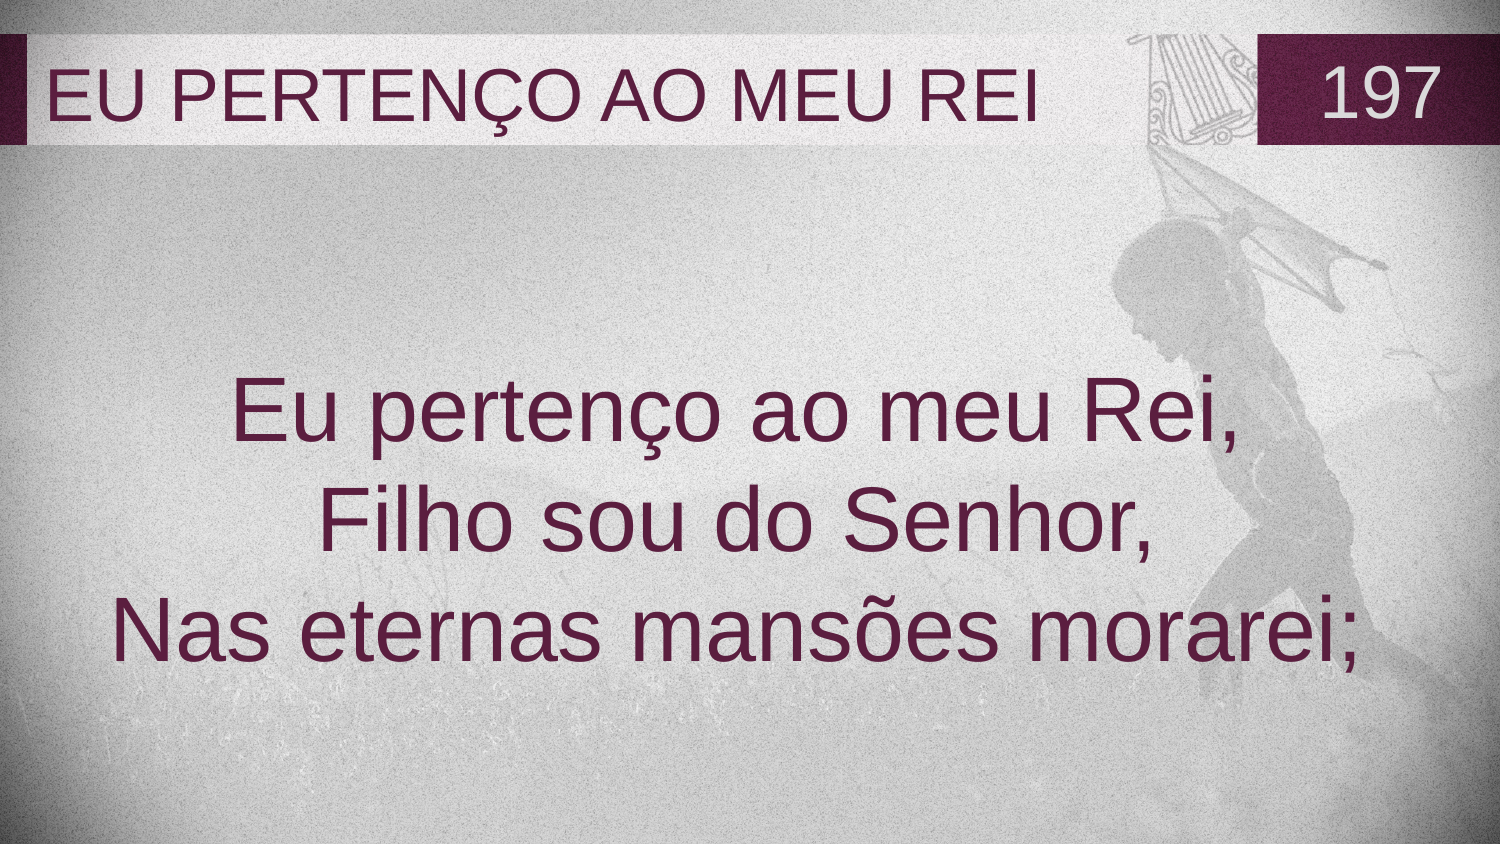

# EU PERTENÇO AO MEU REI
197
Eu pertenço ao meu Rei,
Filho sou do Senhor,
Nas eternas mansões morarei;